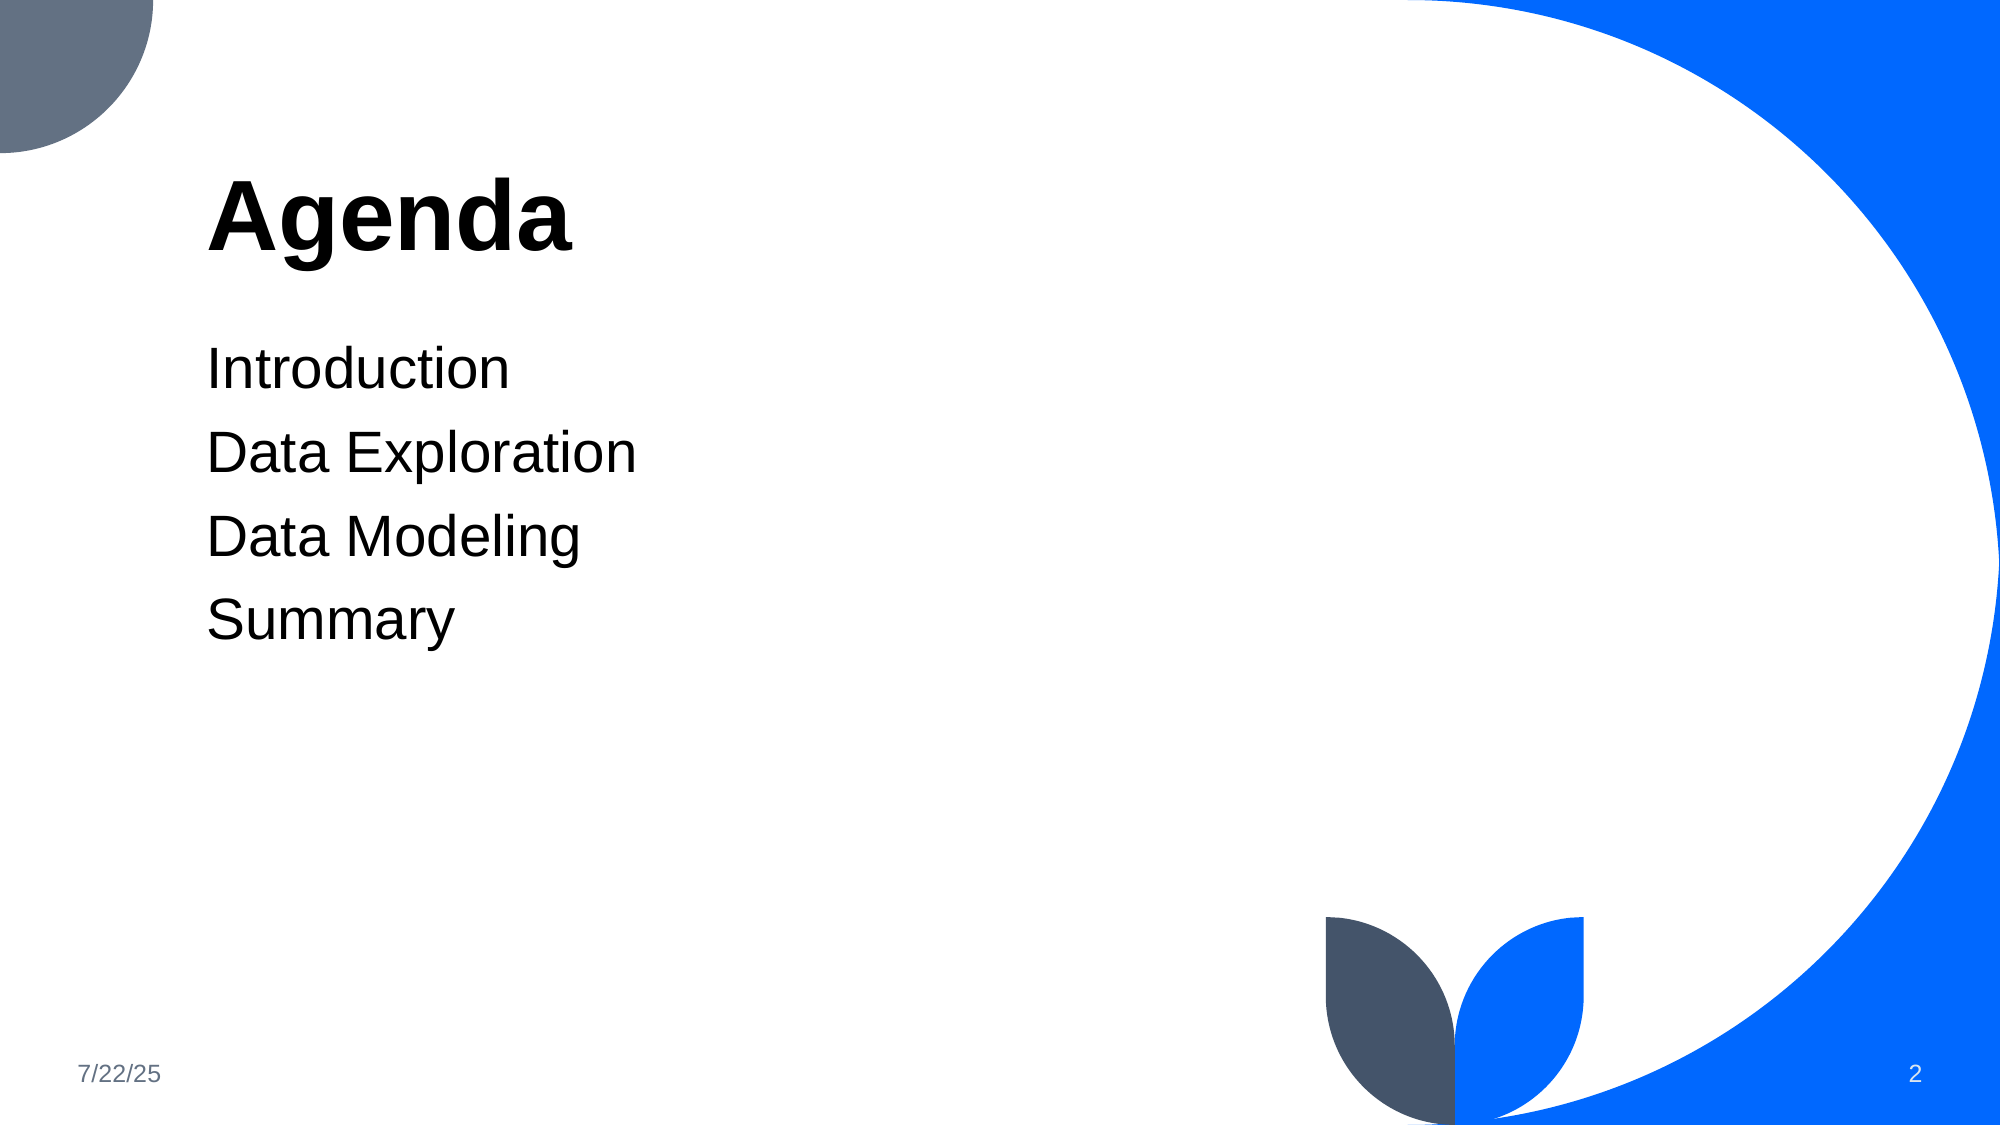

# Agenda
Introduction
Data Exploration
Data Modeling
Summary

7/22/25
2